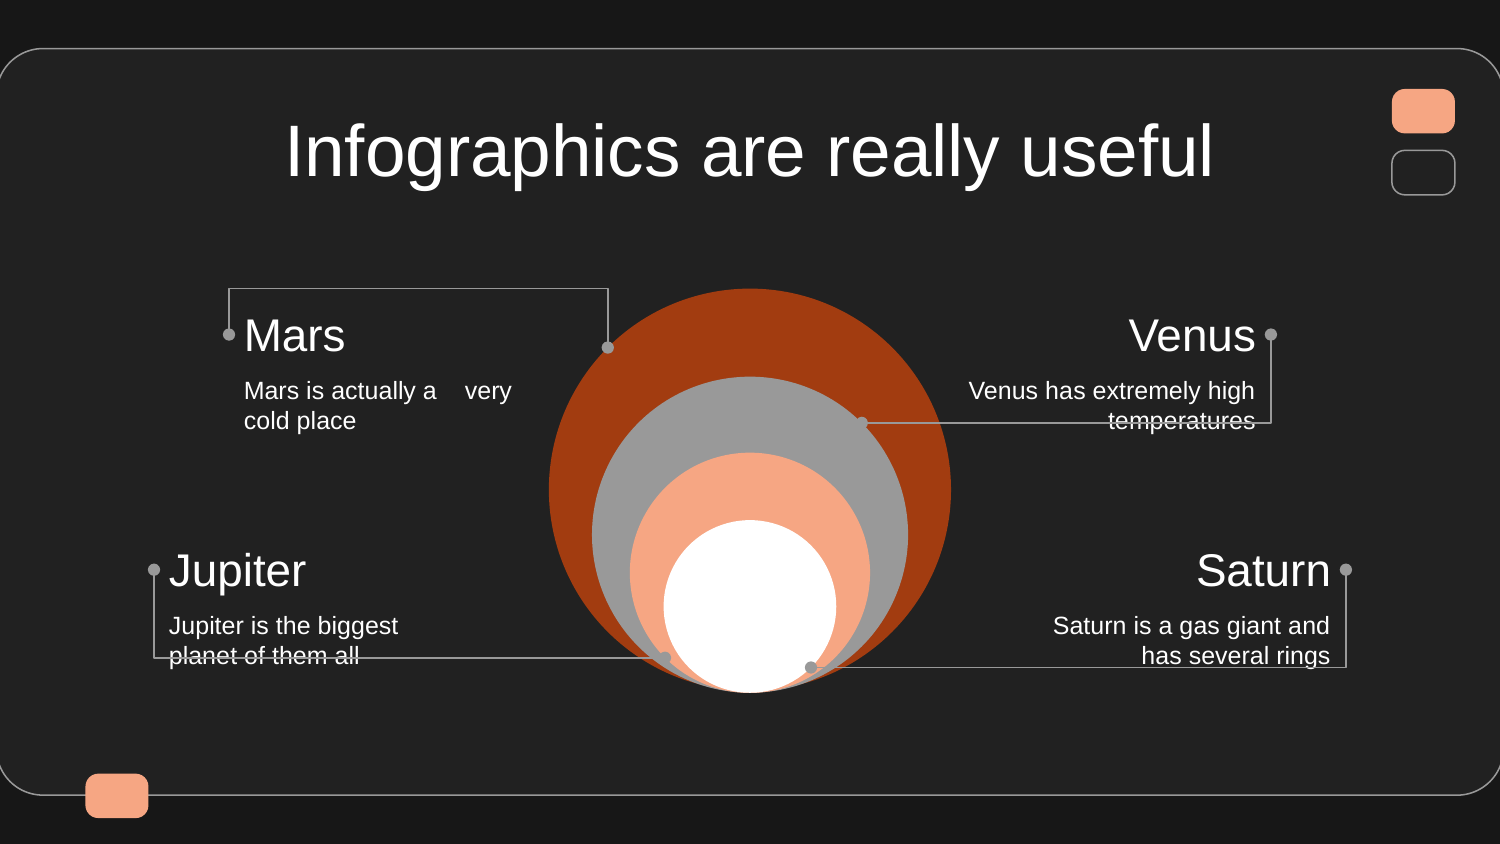

# Infographics are really useful

Mars
Venus
Mars is actually a    very cold place
Venus has extremely high temperatures
Jupiter
Saturn
Jupiter is the biggest planet of them all
Saturn is a gas giant and has several rings